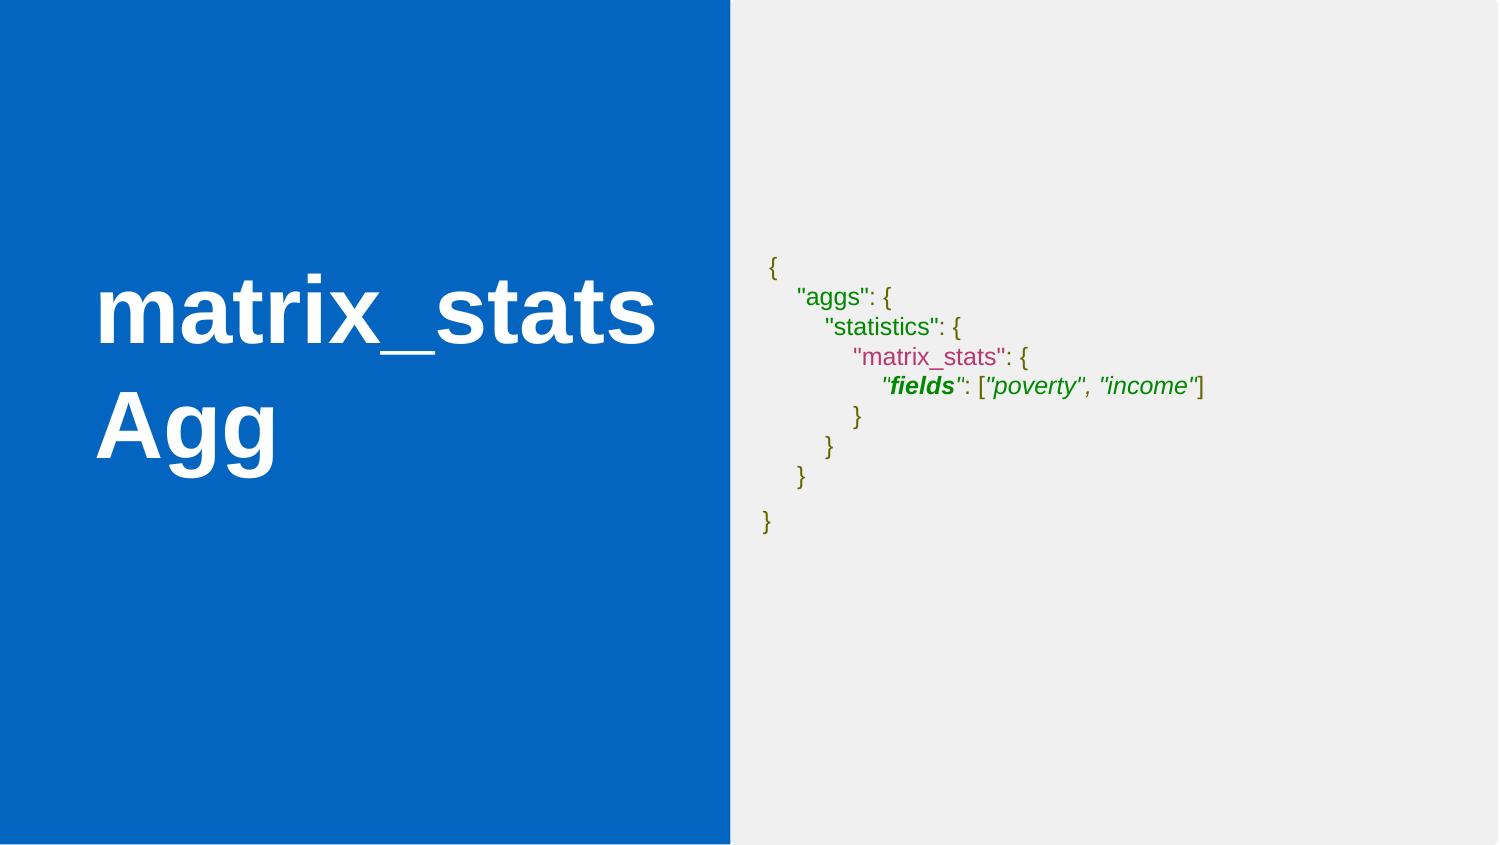

{
    "aggs": {
        "statistics": {
            "matrix_stats": {
                "fields": ["poverty", "income"]
            }
        }
    }
}

matrix_stats
Agg

65